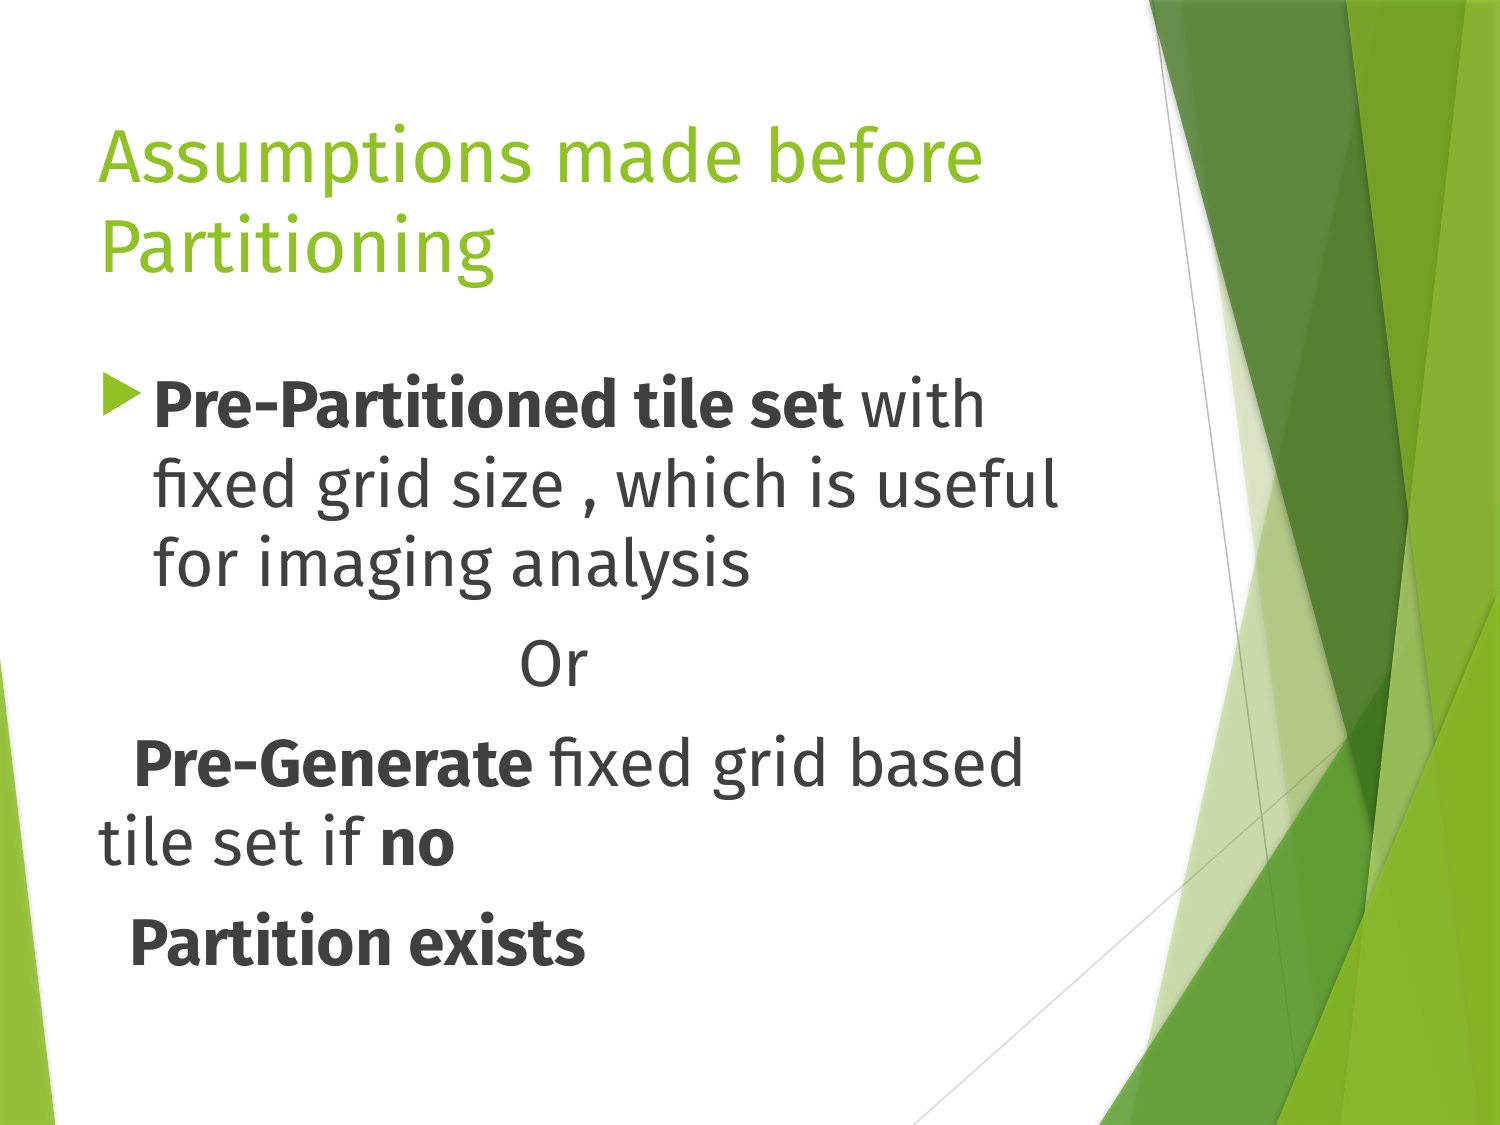

# Assumptions made before Partitioning
Pre-Partitioned tile set with fixed grid size , which is useful for imaging analysis
                        Or
  Pre-Generate fixed grid based tile set if no
  Partition exists